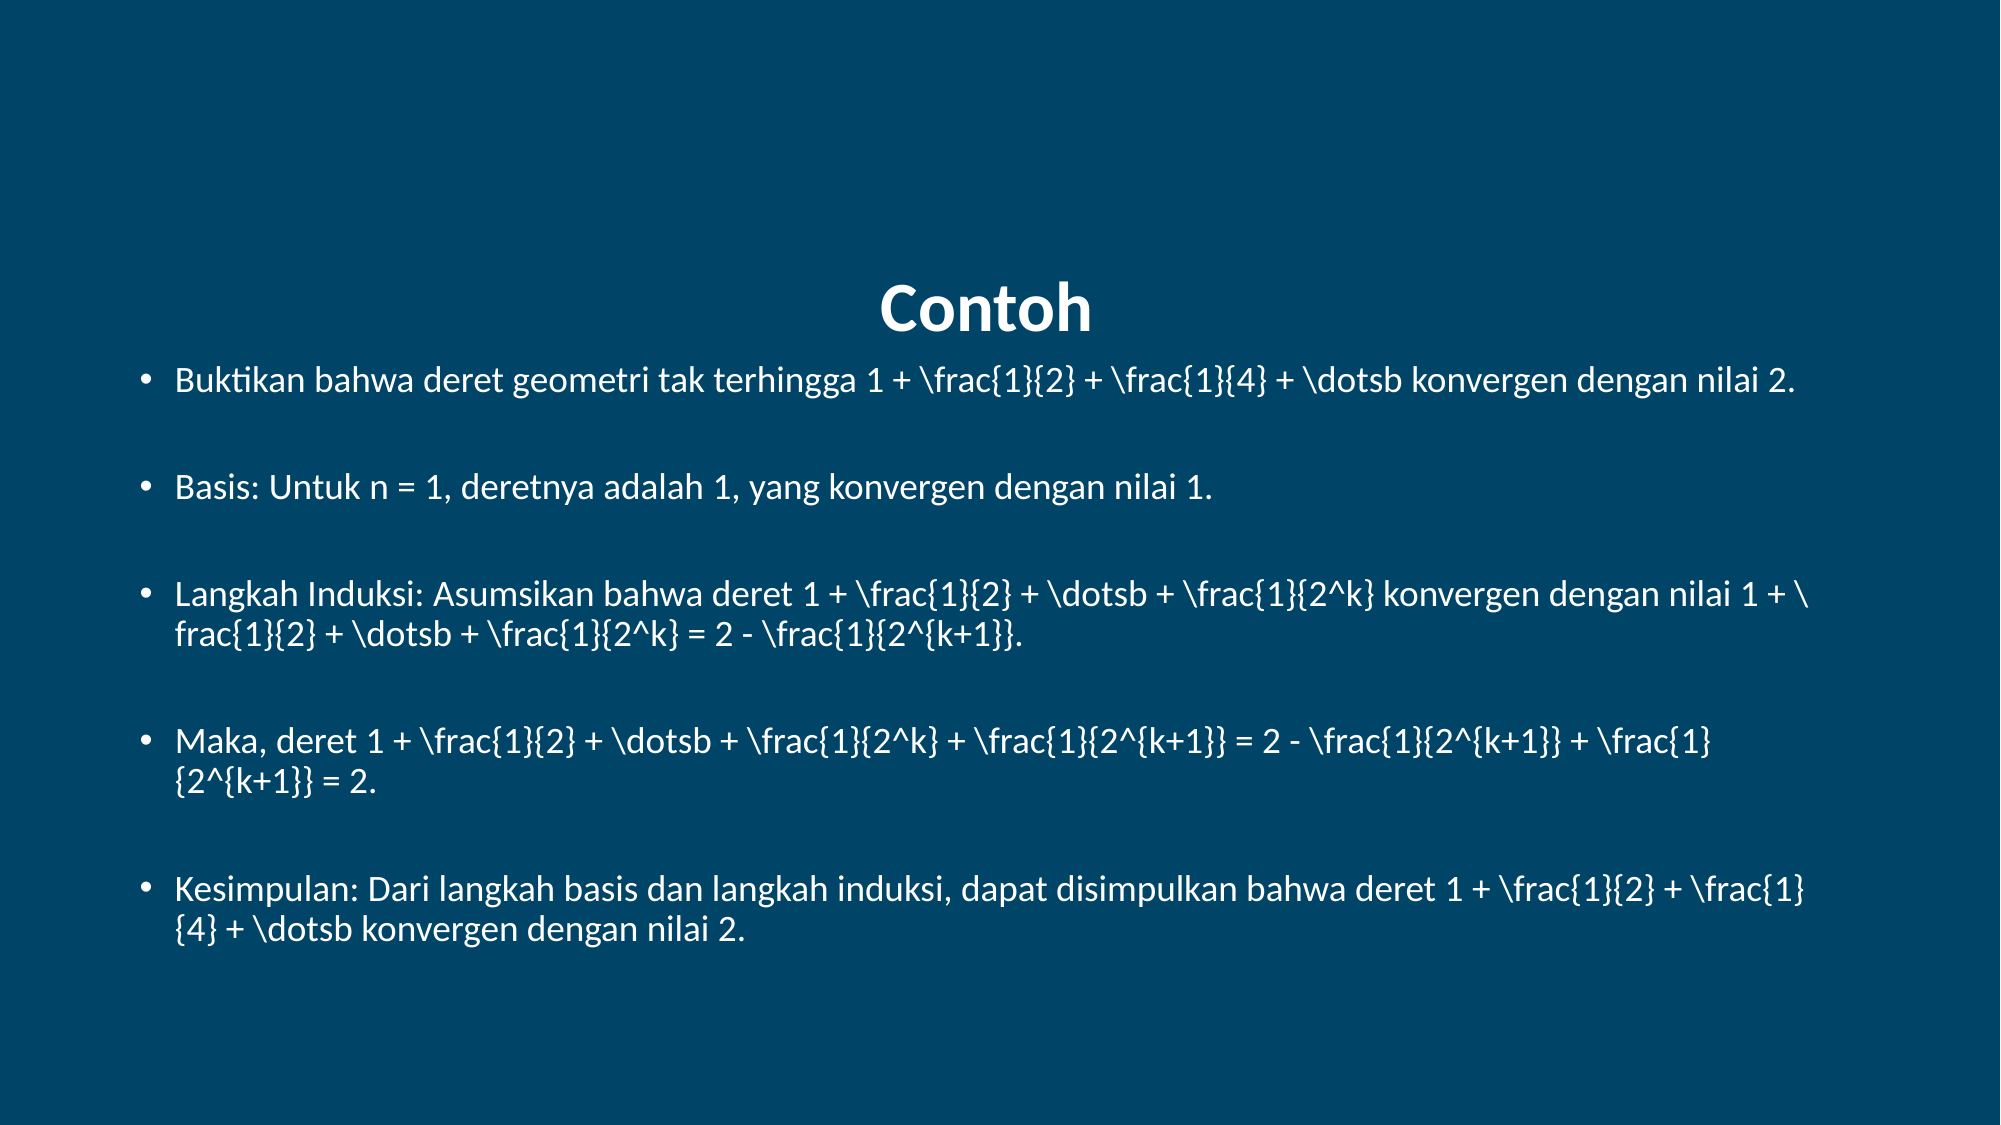

Contoh
Buktikan bahwa deret geometri tak terhingga 1 + \frac{1}{2} + \frac{1}{4} + \dotsb konvergen dengan nilai 2.

Basis: Untuk n = 1, deretnya adalah 1, yang konvergen dengan nilai 1.

Langkah Induksi: Asumsikan bahwa deret 1 + \frac{1}{2} + \dotsb + \frac{1}{2^k} konvergen dengan nilai 1 + \frac{1}{2} + \dotsb + \frac{1}{2^k} = 2 - \frac{1}{2^{k+1}}.

Maka, deret 1 + \frac{1}{2} + \dotsb + \frac{1}{2^k} + \frac{1}{2^{k+1}} = 2 - \frac{1}{2^{k+1}} + \frac{1}{2^{k+1}} = 2.

Kesimpulan: Dari langkah basis dan langkah induksi, dapat disimpulkan bahwa deret 1 + \frac{1}{2} + \frac{1}{4} + \dotsb konvergen dengan nilai 2.